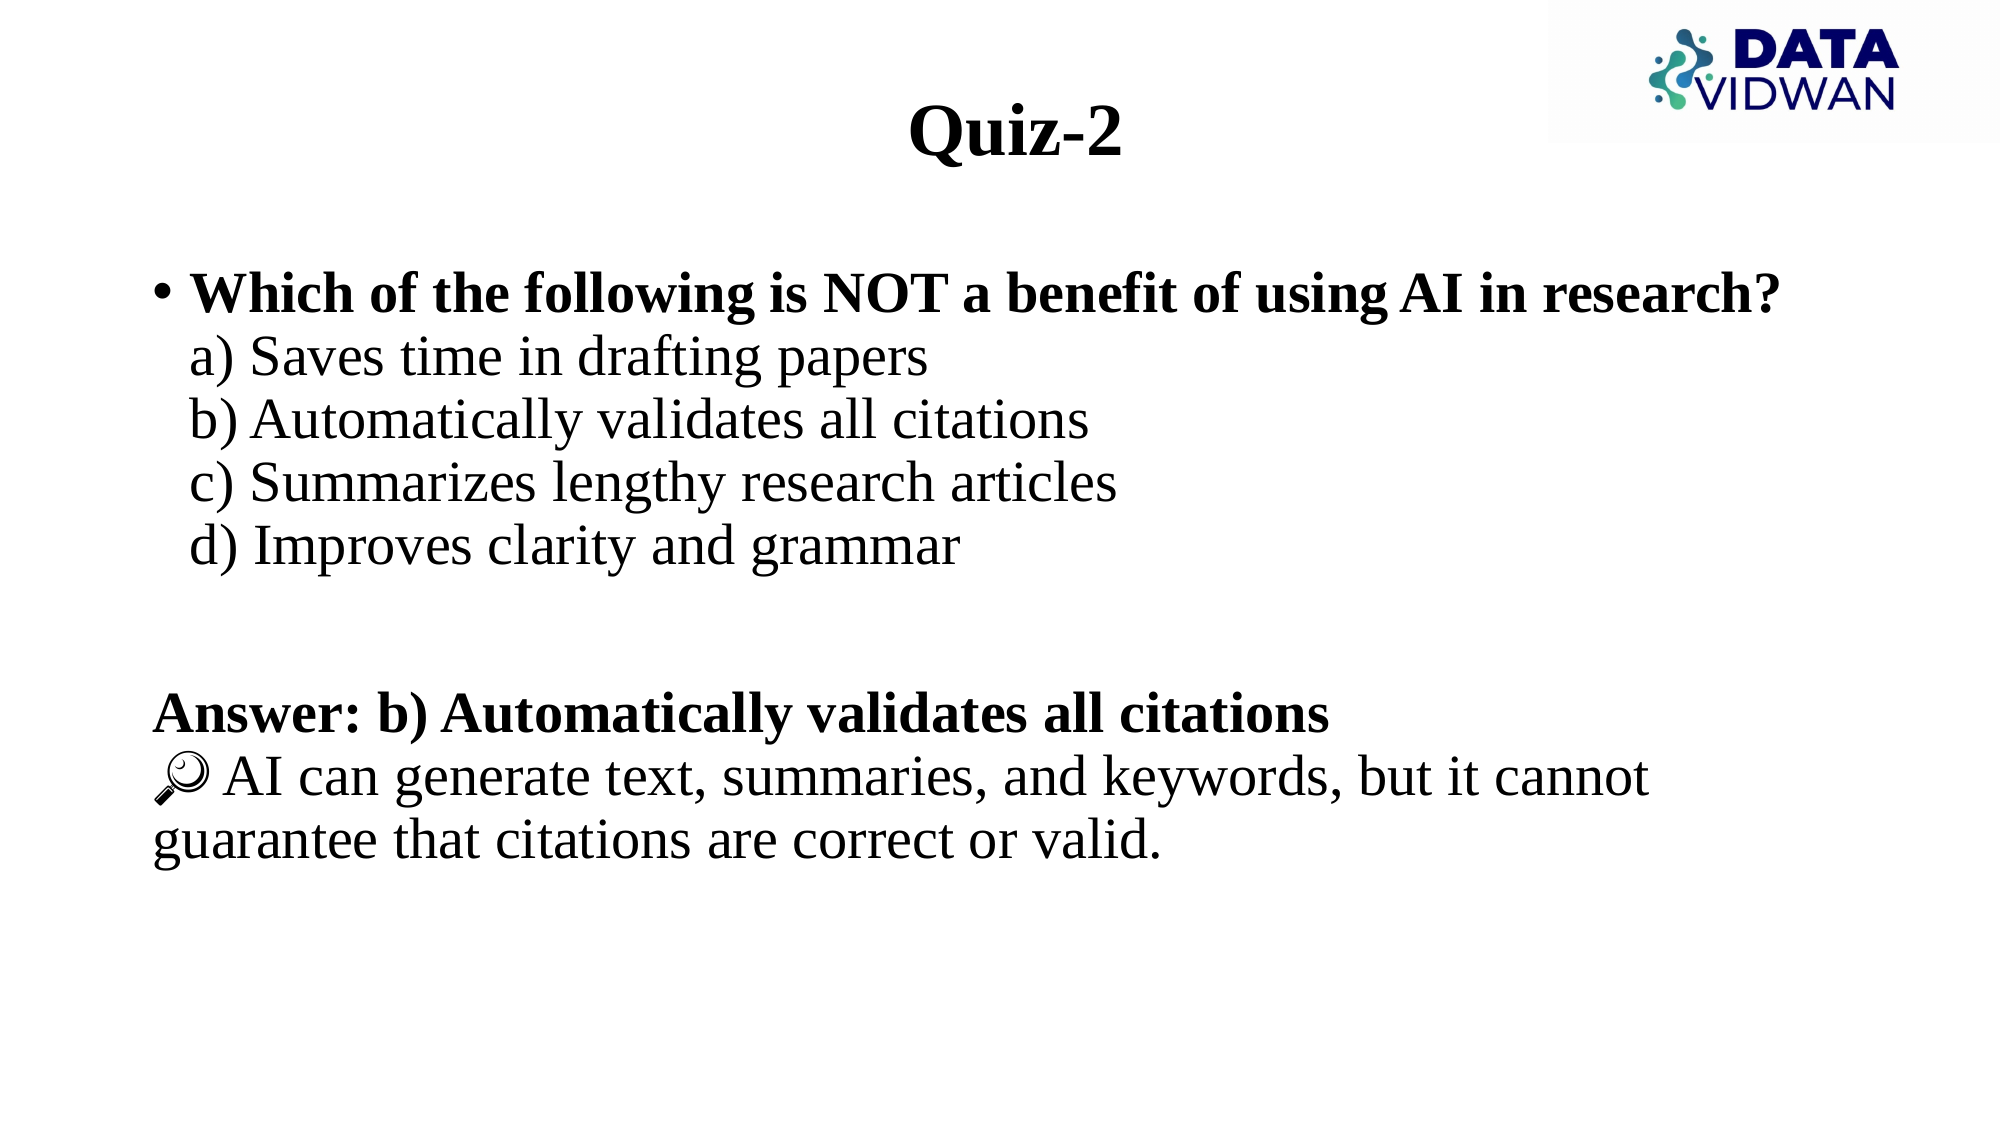

Quiz-2
Which of the following is NOT a benefit of using AI in research?
a) Saves time in drafting papers
b) Automatically validates all citations
c) Summarizes lengthy research articles
d) Improves clarity and grammar

Answer: b) Automatically validates all citations
🔎 AI can generate text, summaries, and keywords, but it cannot guarantee that citations are correct or valid.